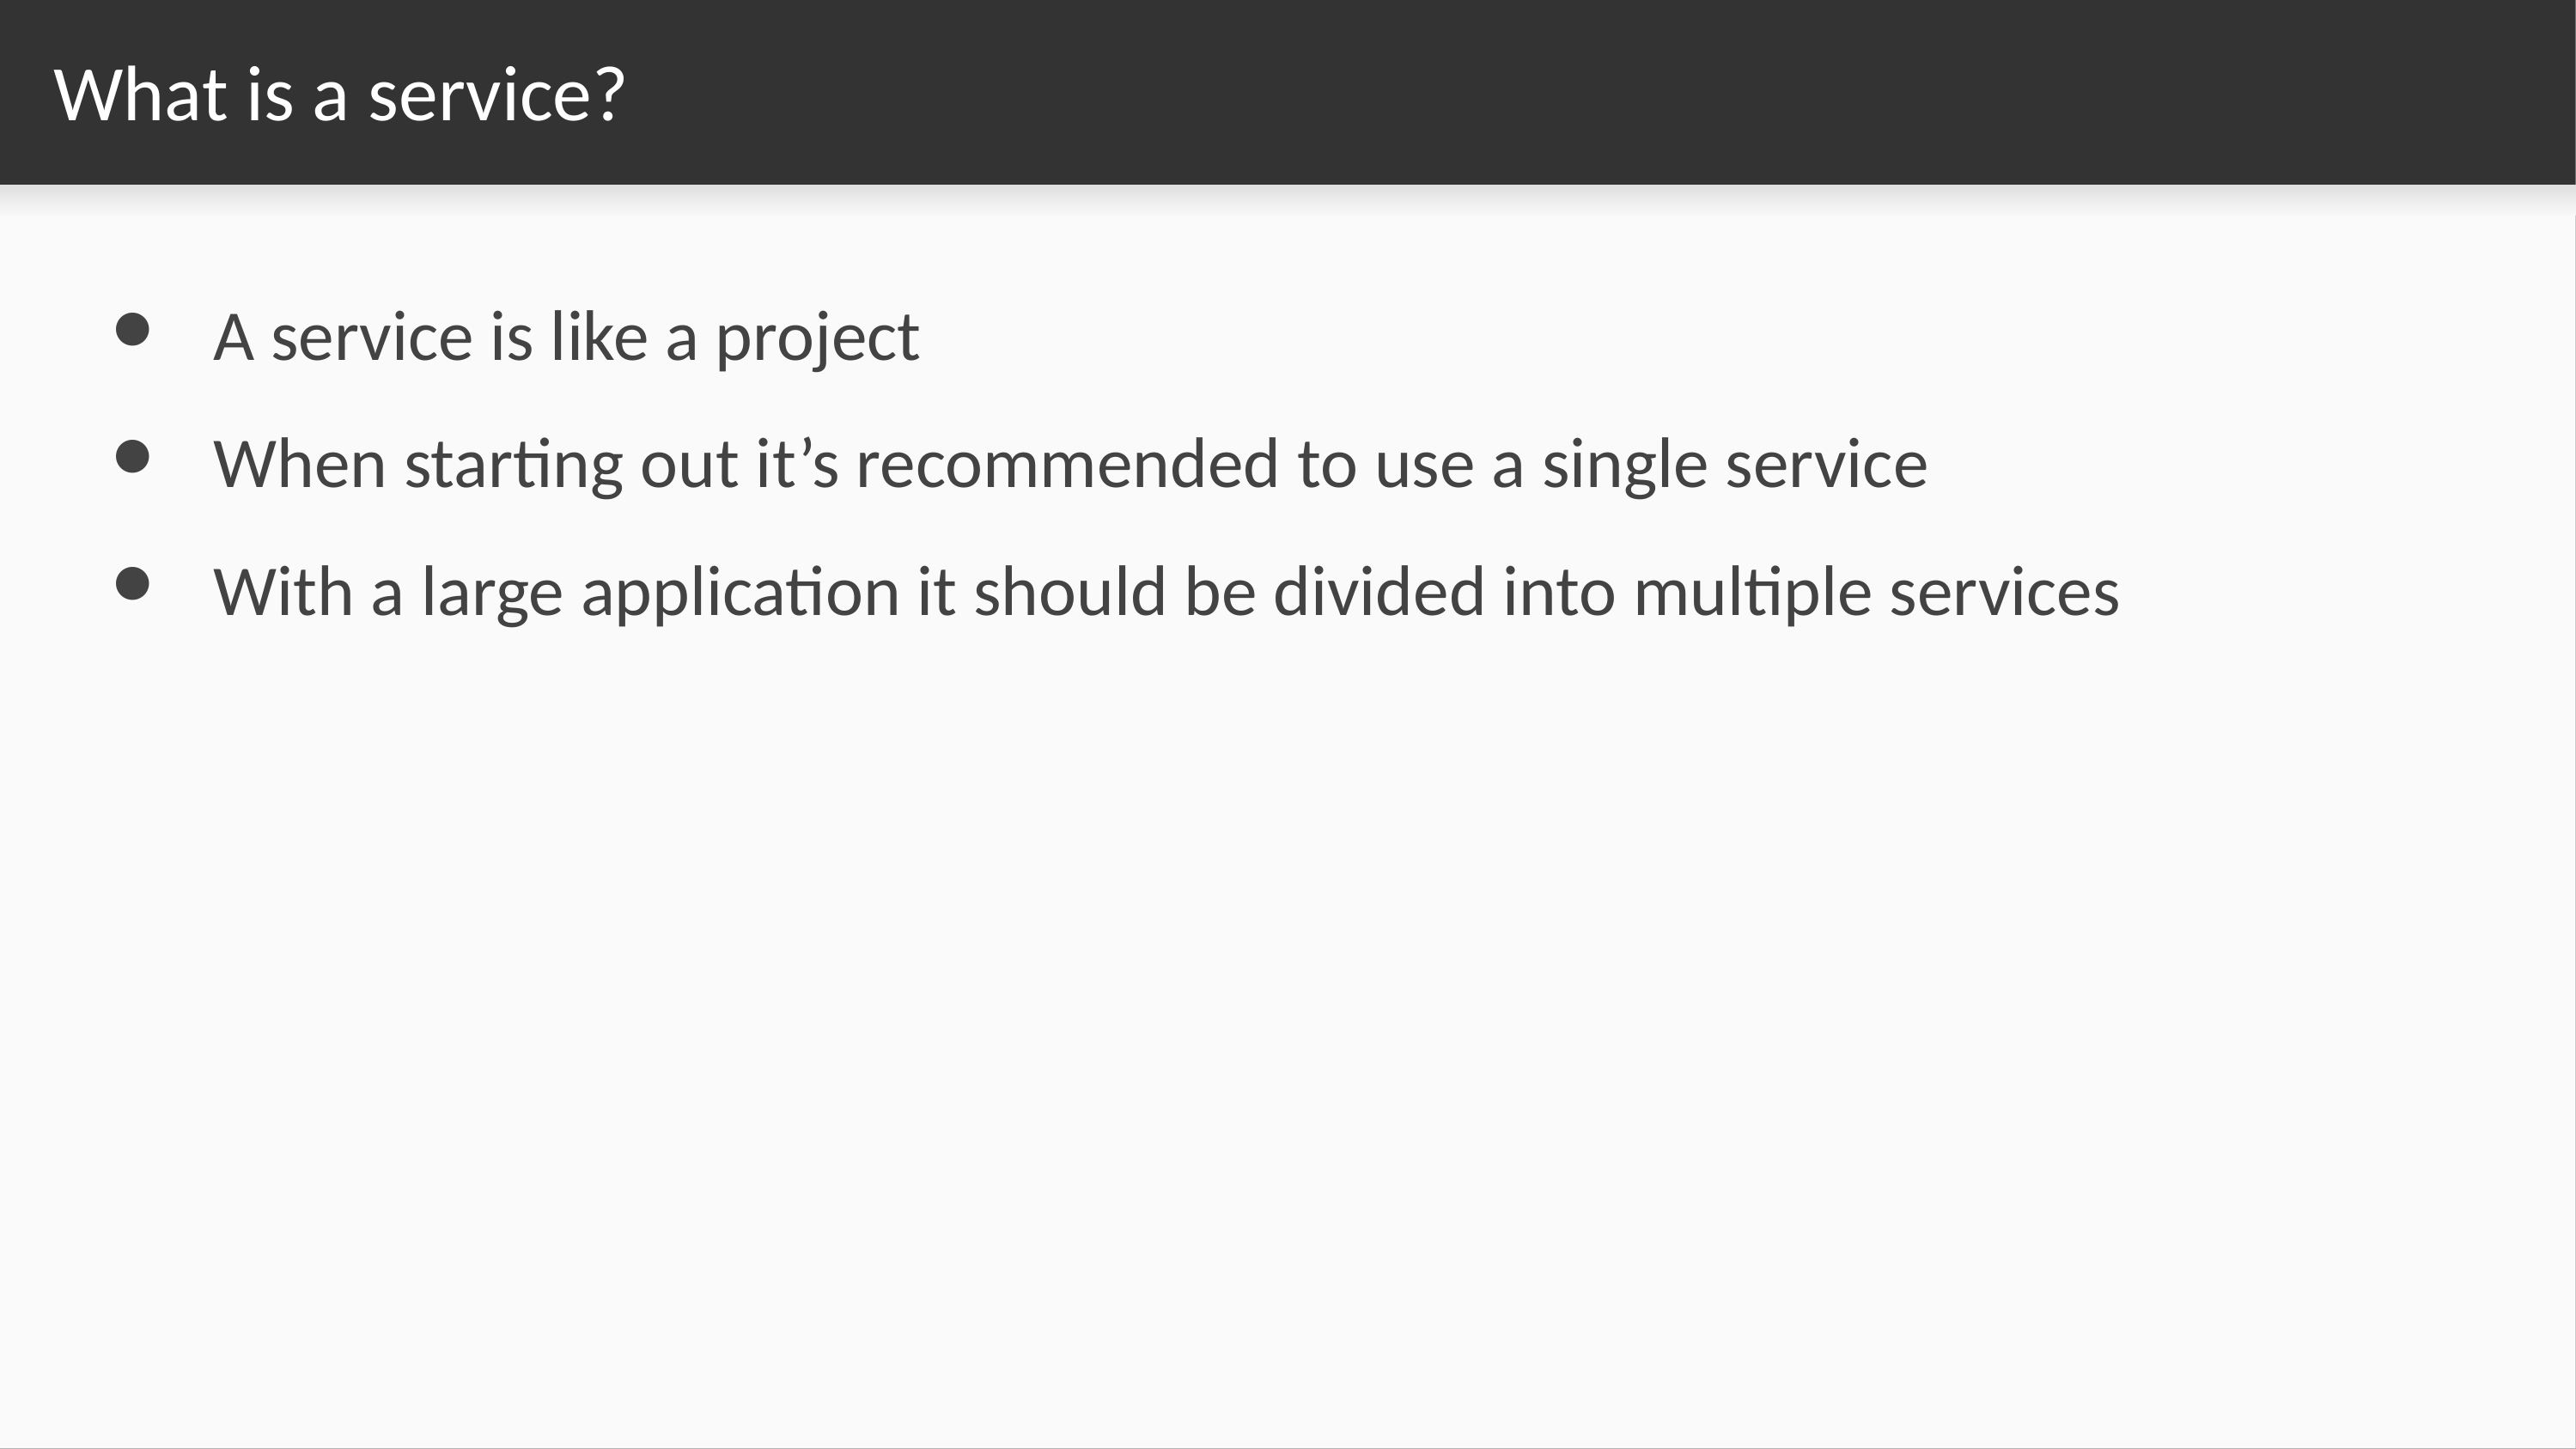

# What is a service?
A service is like a project
When starting out it’s recommended to use a single service
With a large application it should be divided into multiple services